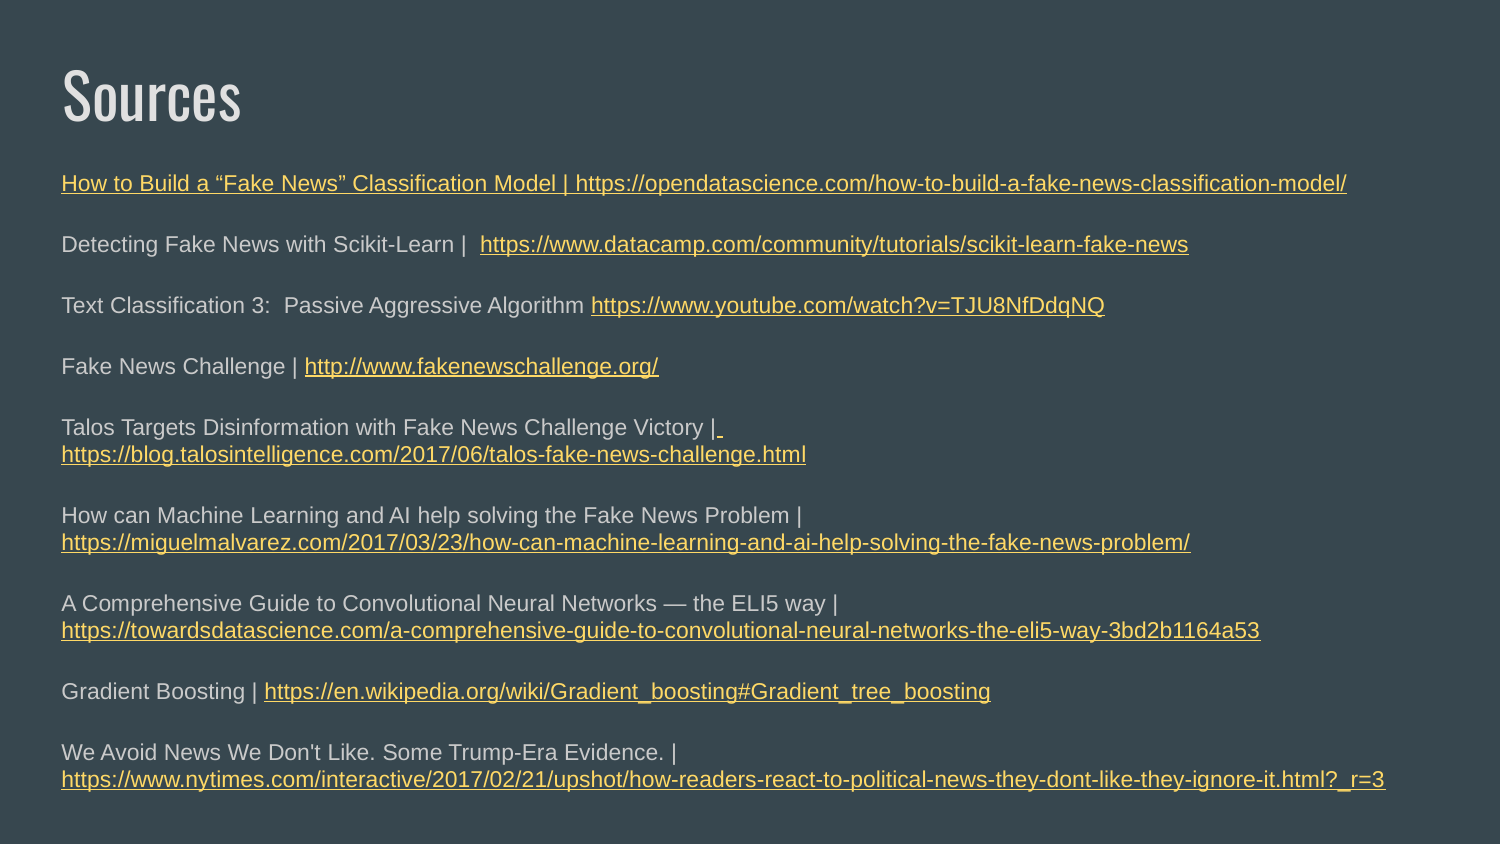

Sources
How to Build a “Fake News” Classification Model | https://opendatascience.com/how-to-build-a-fake-news-classification-model/
Detecting Fake News with Scikit-Learn |  https://www.datacamp.com/community/tutorials/scikit-learn-fake-news
Text Classification 3:  Passive Aggressive Algorithm https://www.youtube.com/watch?v=TJU8NfDdqNQ
Fake News Challenge | http://www.fakenewschallenge.org/
Talos Targets Disinformation with Fake News Challenge Victory | https://blog.talosintelligence.com/2017/06/talos-fake-news-challenge.html
How can Machine Learning and AI help solving the Fake News Problem | https://miguelmalvarez.com/2017/03/23/how-can-machine-learning-and-ai-help-solving-the-fake-news-problem/
A Comprehensive Guide to Convolutional Neural Networks — the ELI5 way |
https://towardsdatascience.com/a-comprehensive-guide-to-convolutional-neural-networks-the-eli5-way-3bd2b1164a53
Gradient Boosting | https://en.wikipedia.org/wiki/Gradient_boosting#Gradient_tree_boosting
We Avoid News We Don't Like. Some Trump-Era Evidence. | https://www.nytimes.com/interactive/2017/02/21/upshot/how-readers-react-to-political-news-they-dont-like-they-ignore-it.html?_r=3